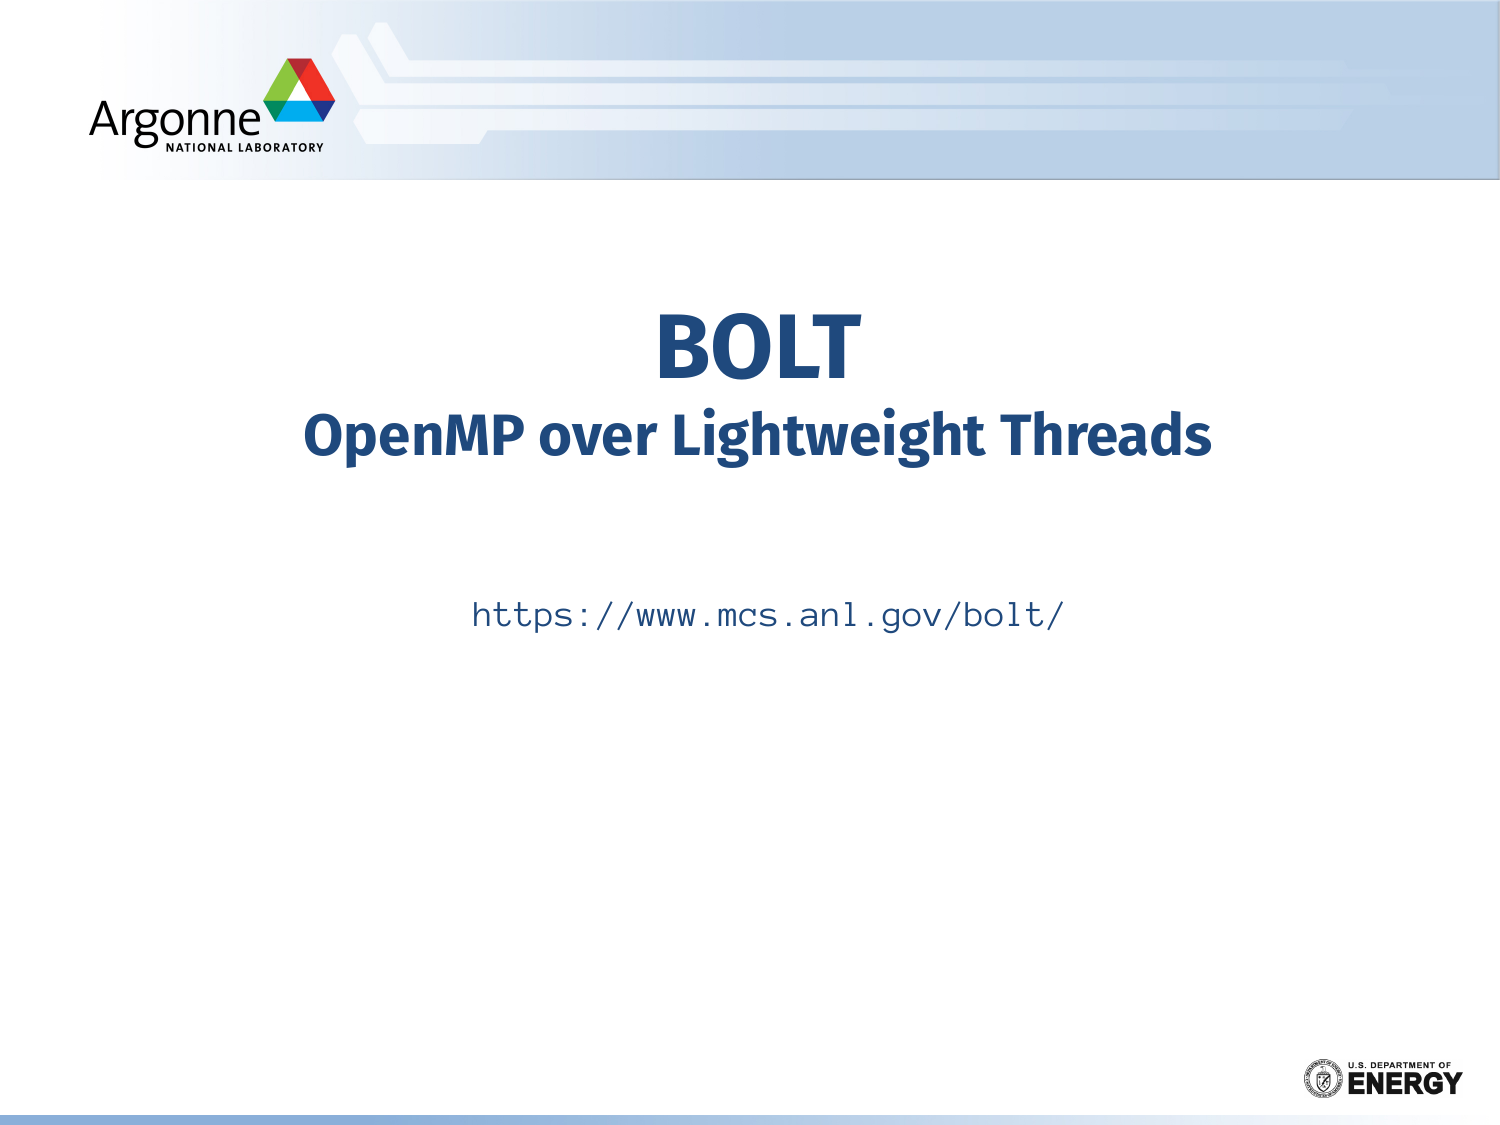

# BOLT OpenMP over Lightweight Threads
https://www.mcs.anl.gov/bolt/